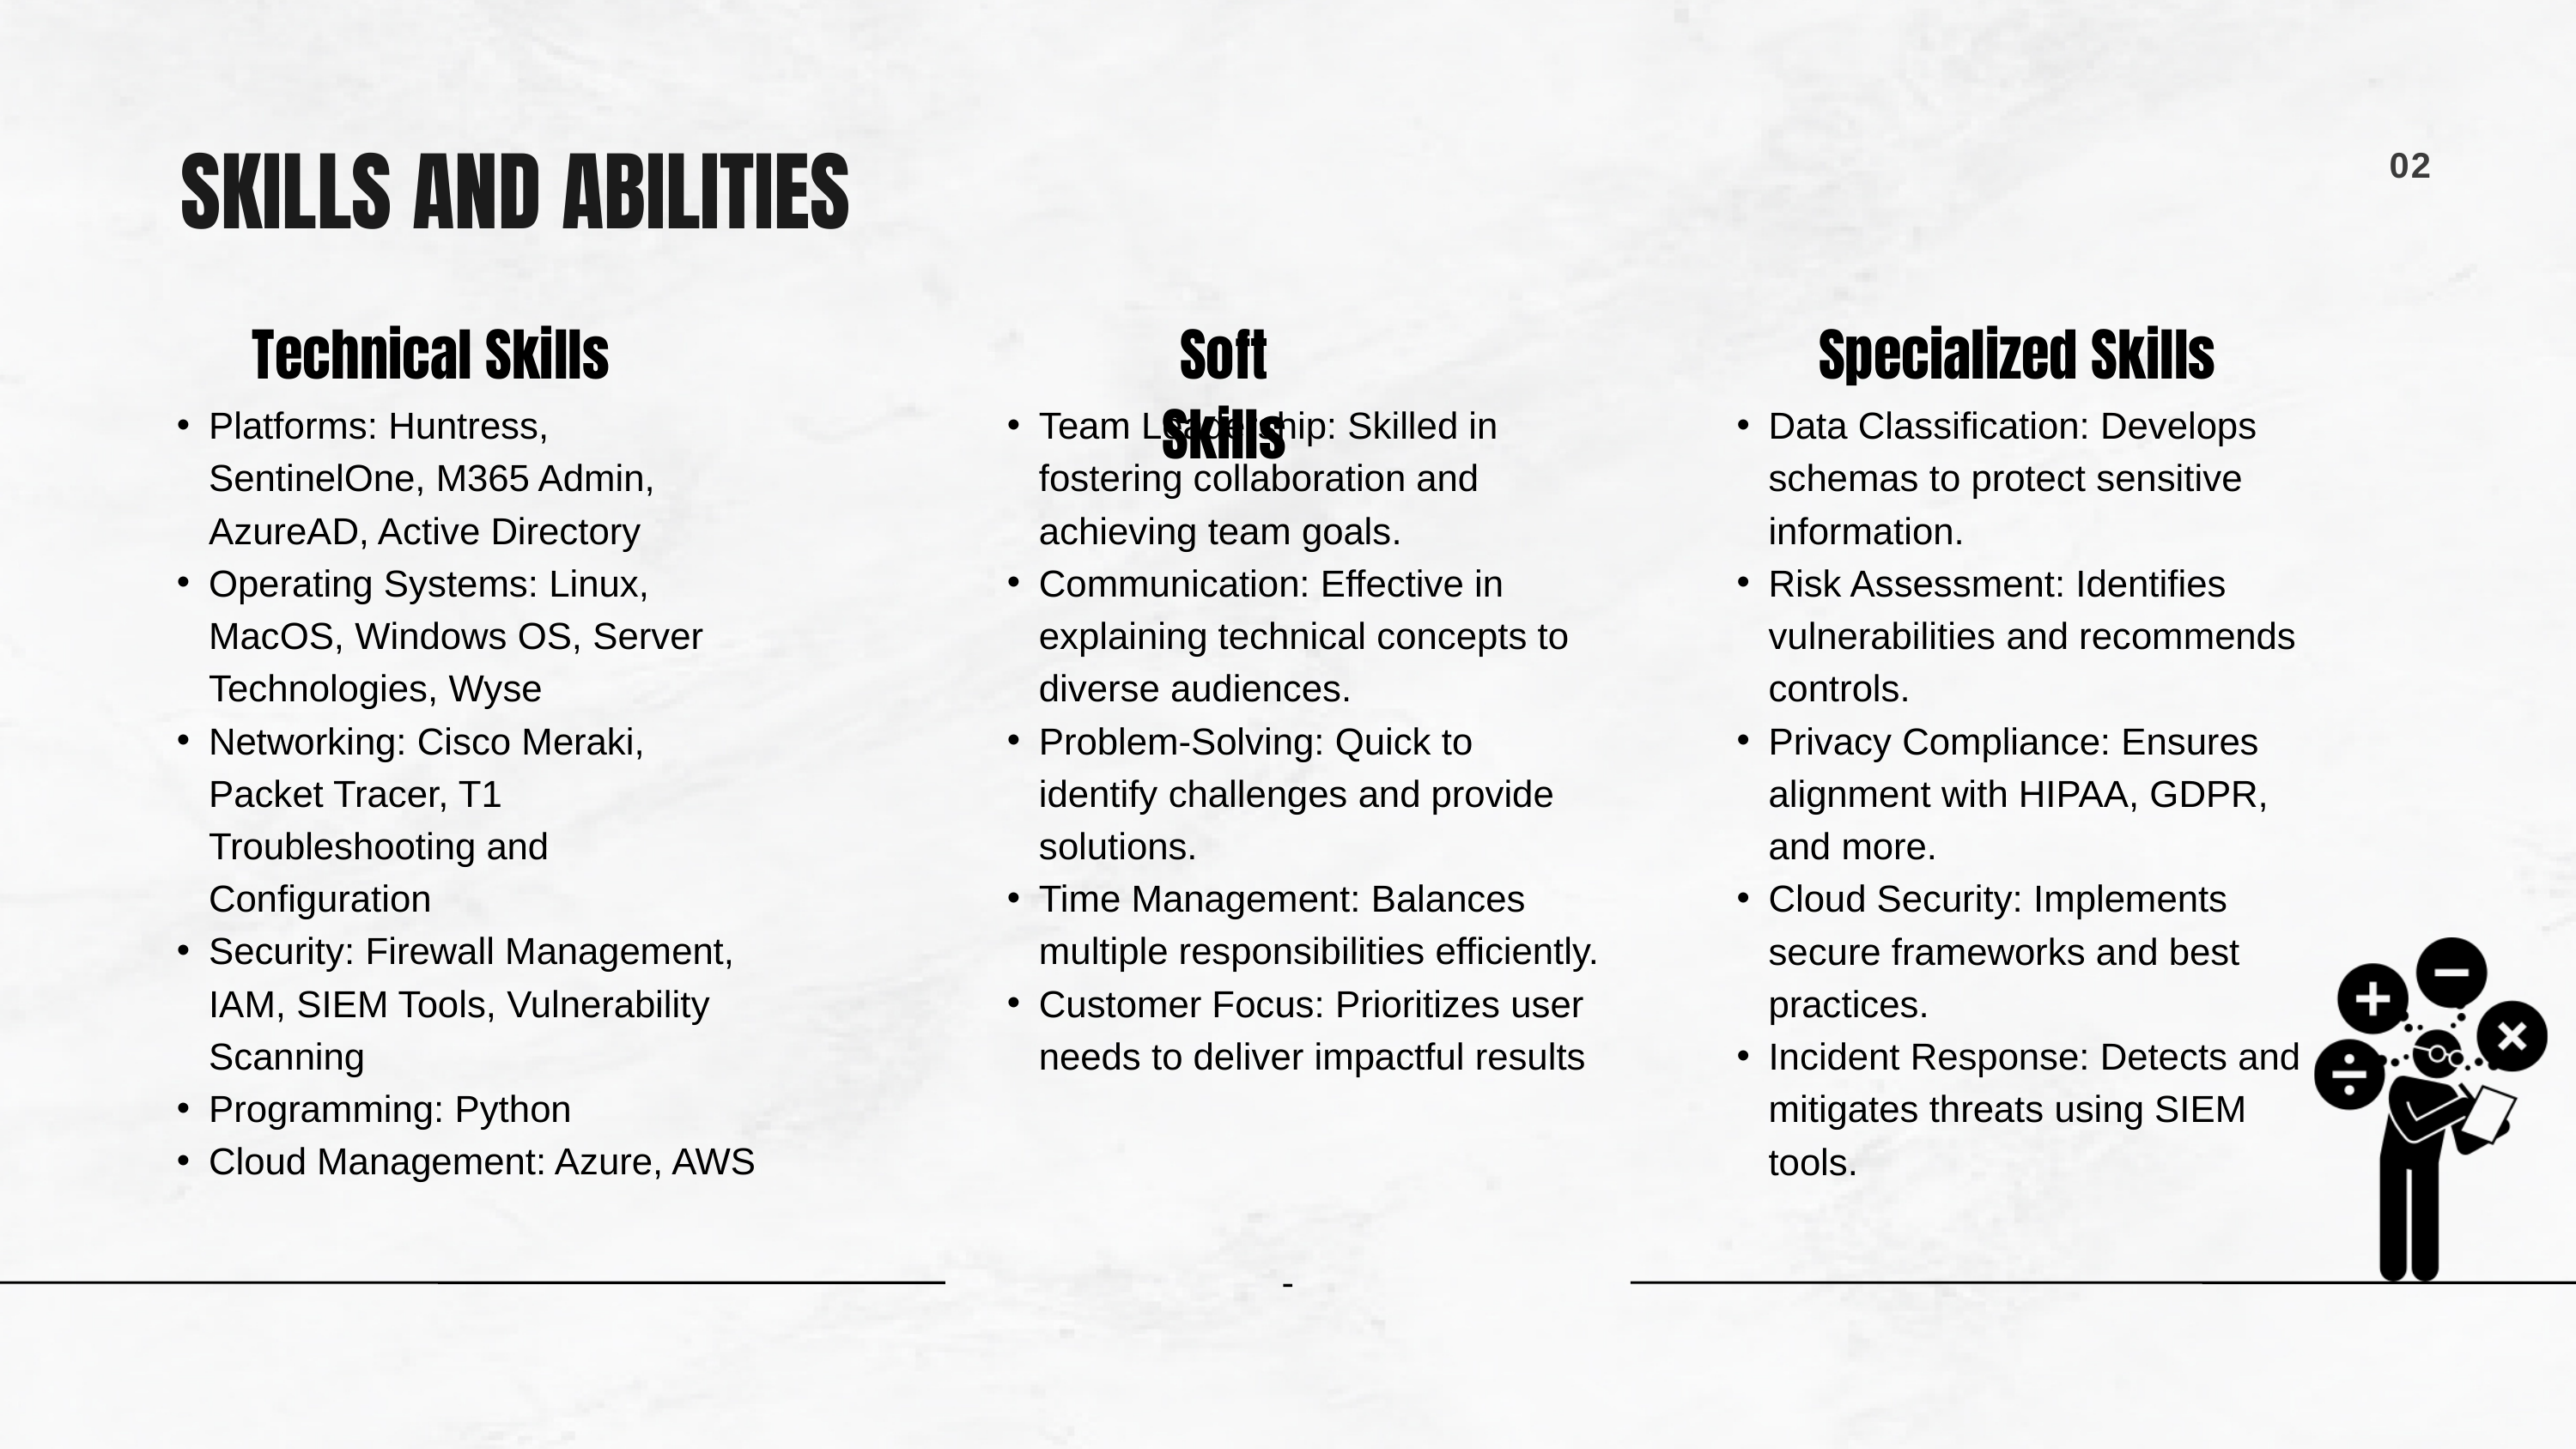

02
SKILLS AND ABILITIES
Technical Skills
Soft Skills
Specialized Skills
Platforms: Huntress, SentinelOne, M365 Admin, AzureAD, Active Directory
Operating Systems: Linux, MacOS, Windows OS, Server Technologies, Wyse
Networking: Cisco Meraki, Packet Tracer, T1 Troubleshooting and Configuration
Security: Firewall Management, IAM, SIEM Tools, Vulnerability Scanning
Programming: Python
Cloud Management: Azure, AWS

Team Leadership: Skilled in fostering collaboration and achieving team goals.
Communication: Effective in explaining technical concepts to diverse audiences.
Problem-Solving: Quick to identify challenges and provide solutions.
Time Management: Balances multiple responsibilities efficiently.
Customer Focus: Prioritizes user needs to deliver impactful results

Data Classification: Develops schemas to protect sensitive information.
Risk Assessment: Identifies vulnerabilities and recommends controls.
Privacy Compliance: Ensures alignment with HIPAA, GDPR, and more.
Cloud Security: Implements secure frameworks and best practices.
Incident Response: Detects and mitigates threats using SIEM tools.

-